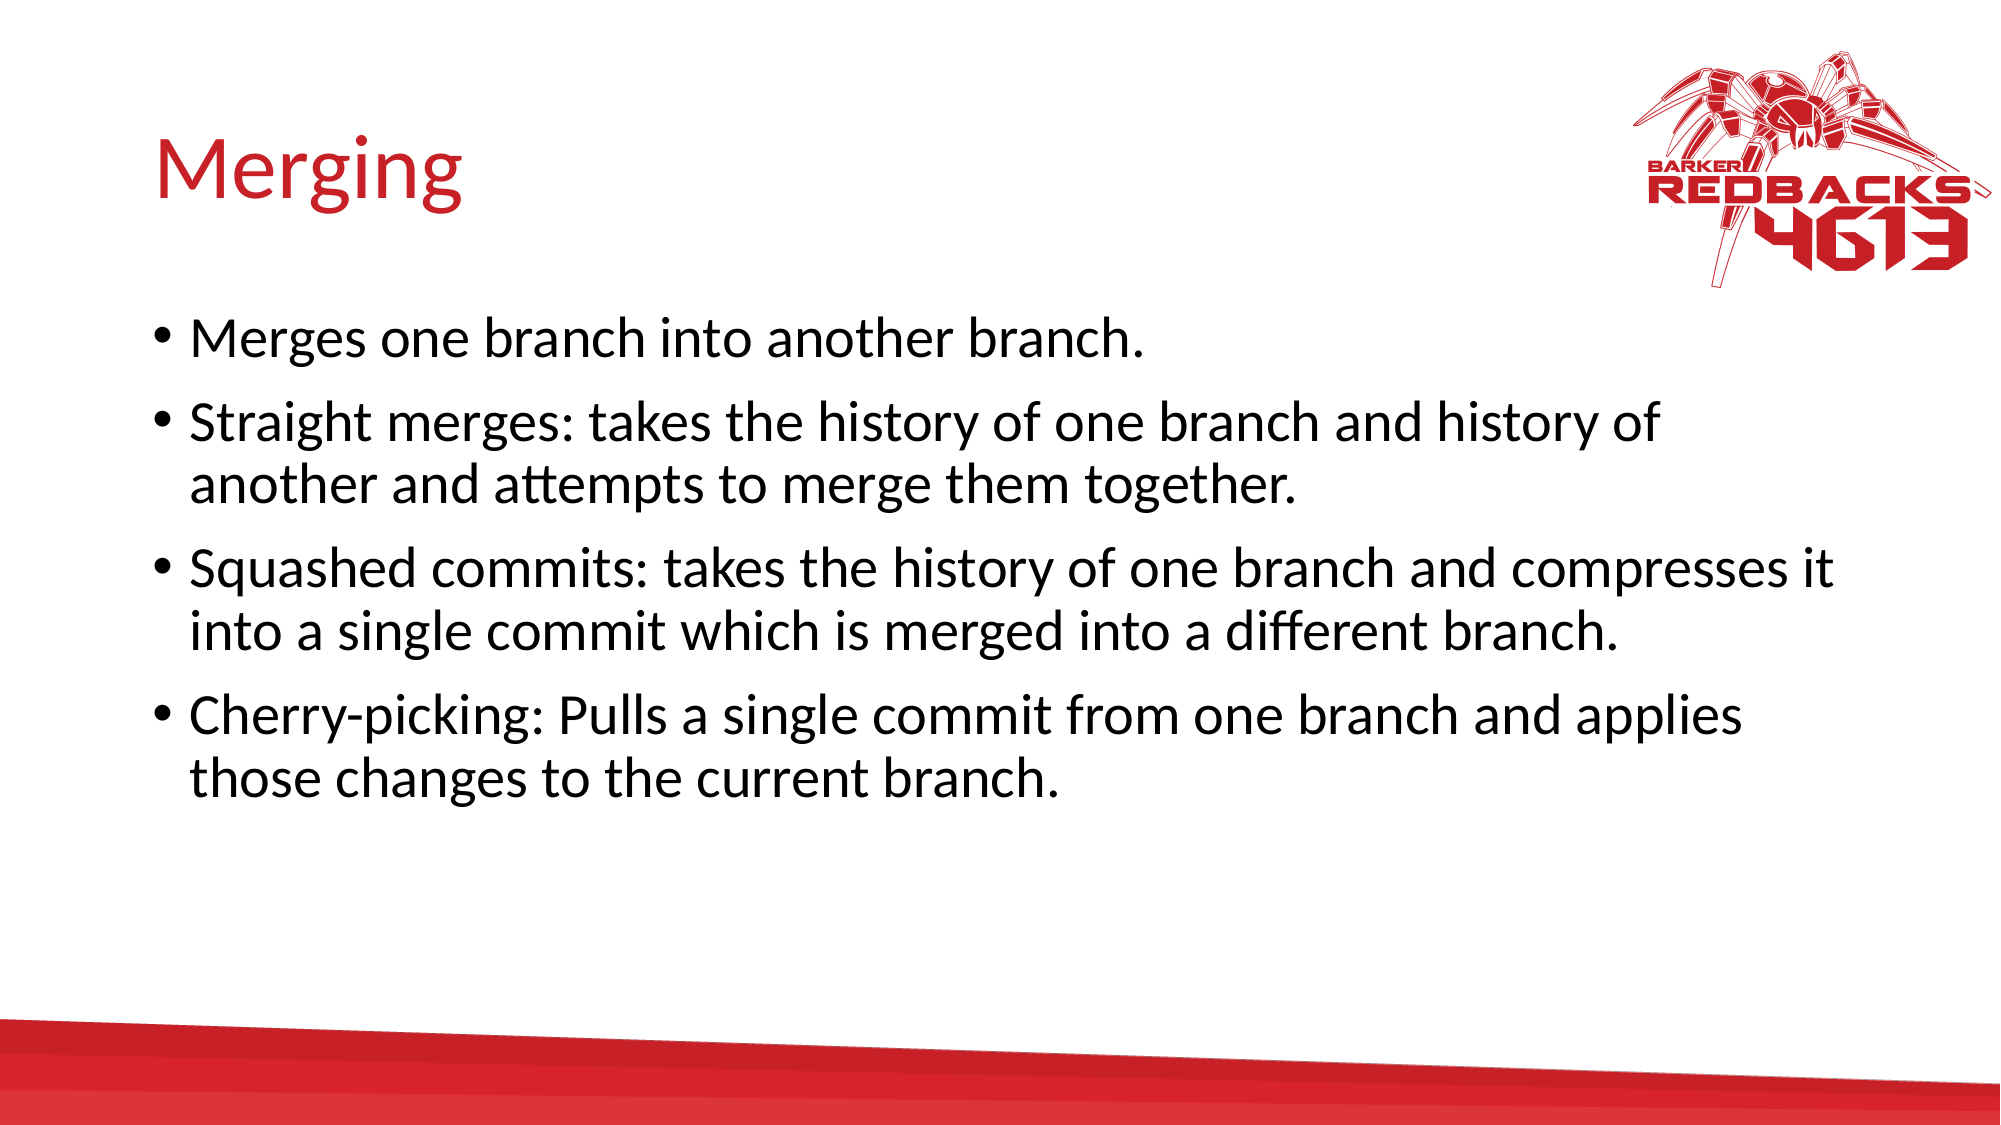

# Merging
Merges one branch into another branch.
Straight merges: takes the history of one branch and history of another and attempts to merge them together.
Squashed commits: takes the history of one branch and compresses it into a single commit which is merged into a different branch.
Cherry-picking: Pulls a single commit from one branch and applies those changes to the current branch.